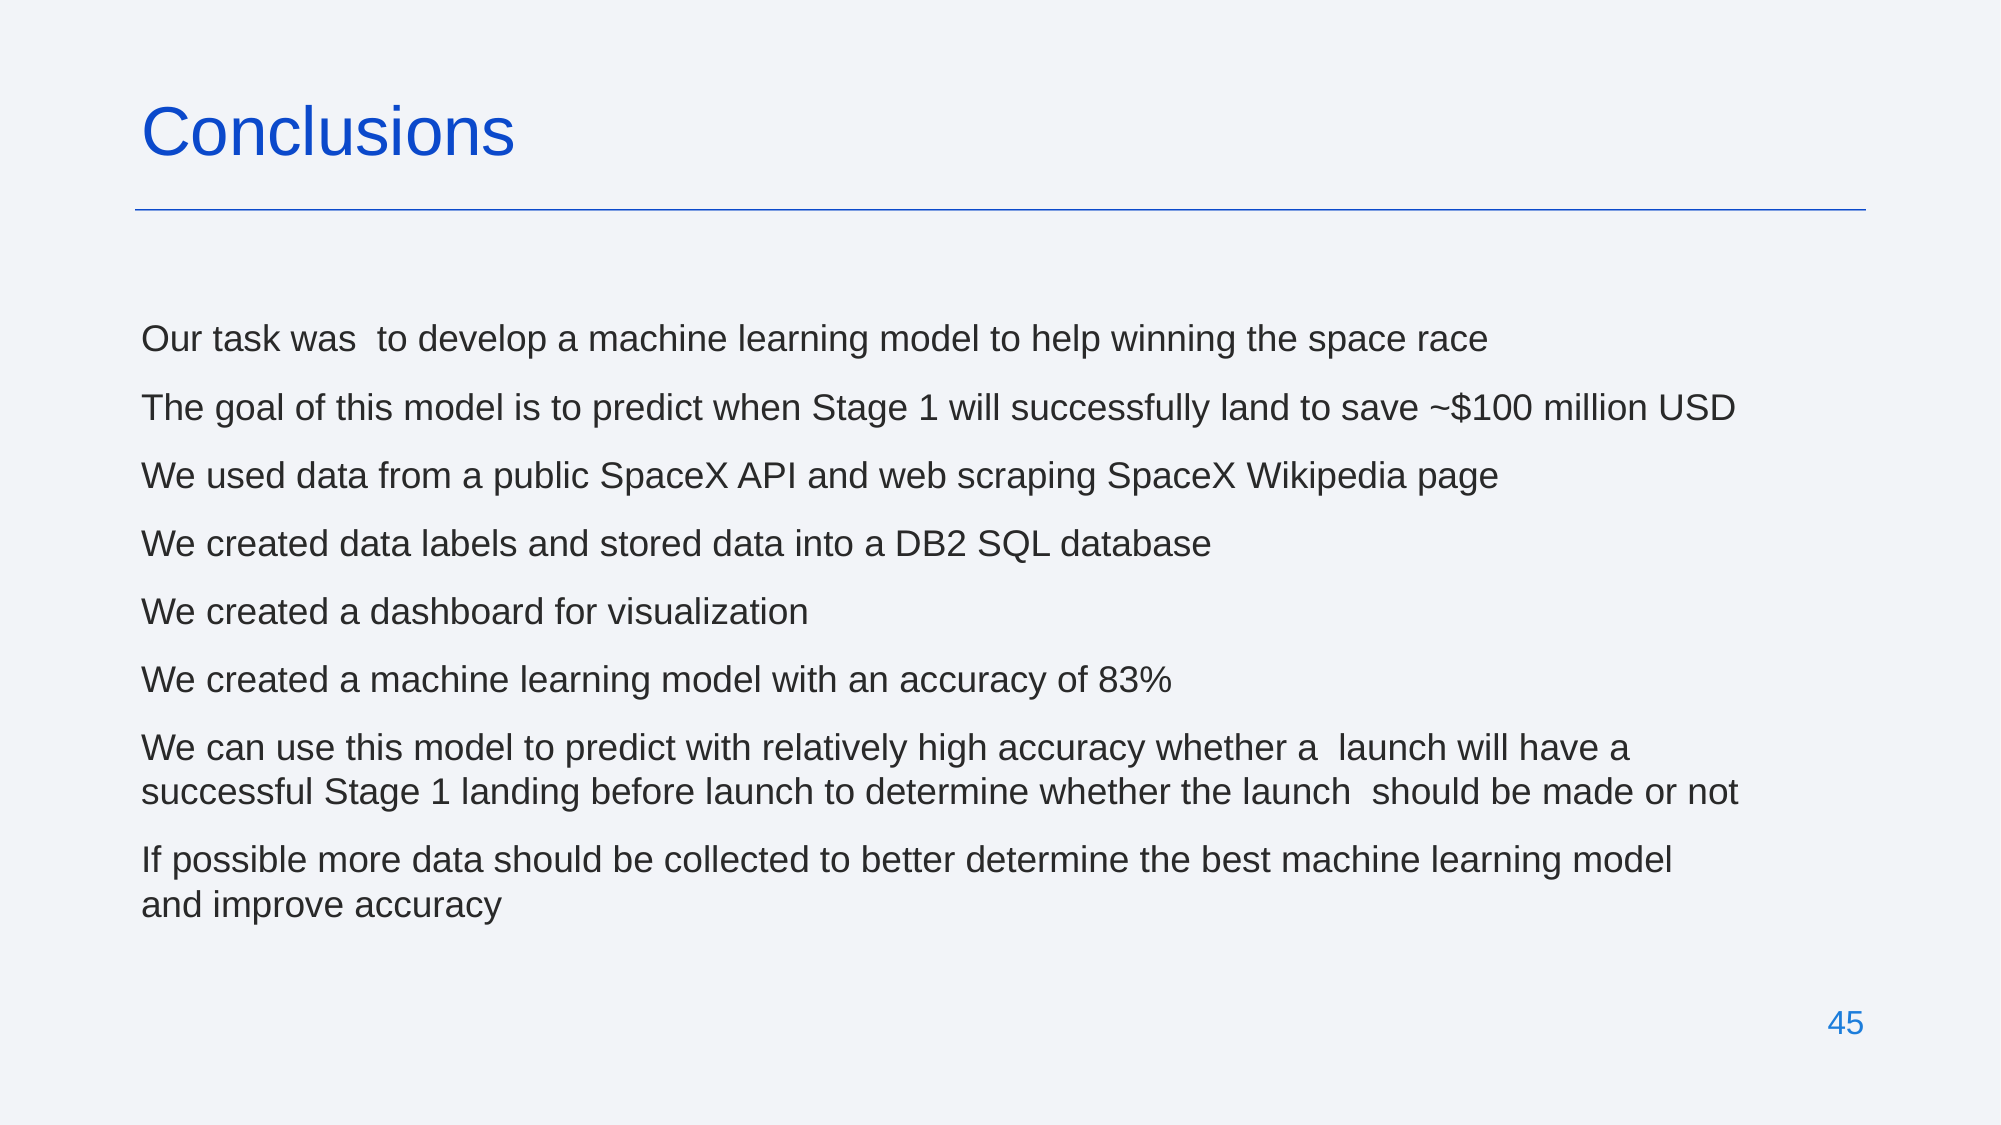

Conclusions
Our task was  to develop a machine learning model to help winning the space race
The goal of this model is to predict when Stage 1 will successfully land to save ~$100 million USD
We used data from a public SpaceX API and web scraping SpaceX Wikipedia page
We created data labels and stored data into a DB2 SQL database
We created a dashboard for visualization
We created a machine learning model with an accuracy of 83%
We can use this model to predict with relatively high accuracy whether a  launch will have a successful Stage 1 landing before launch to determine whether the launch  should be made or not
If possible more data should be collected to better determine the best machine learning model  and improve accuracy

45